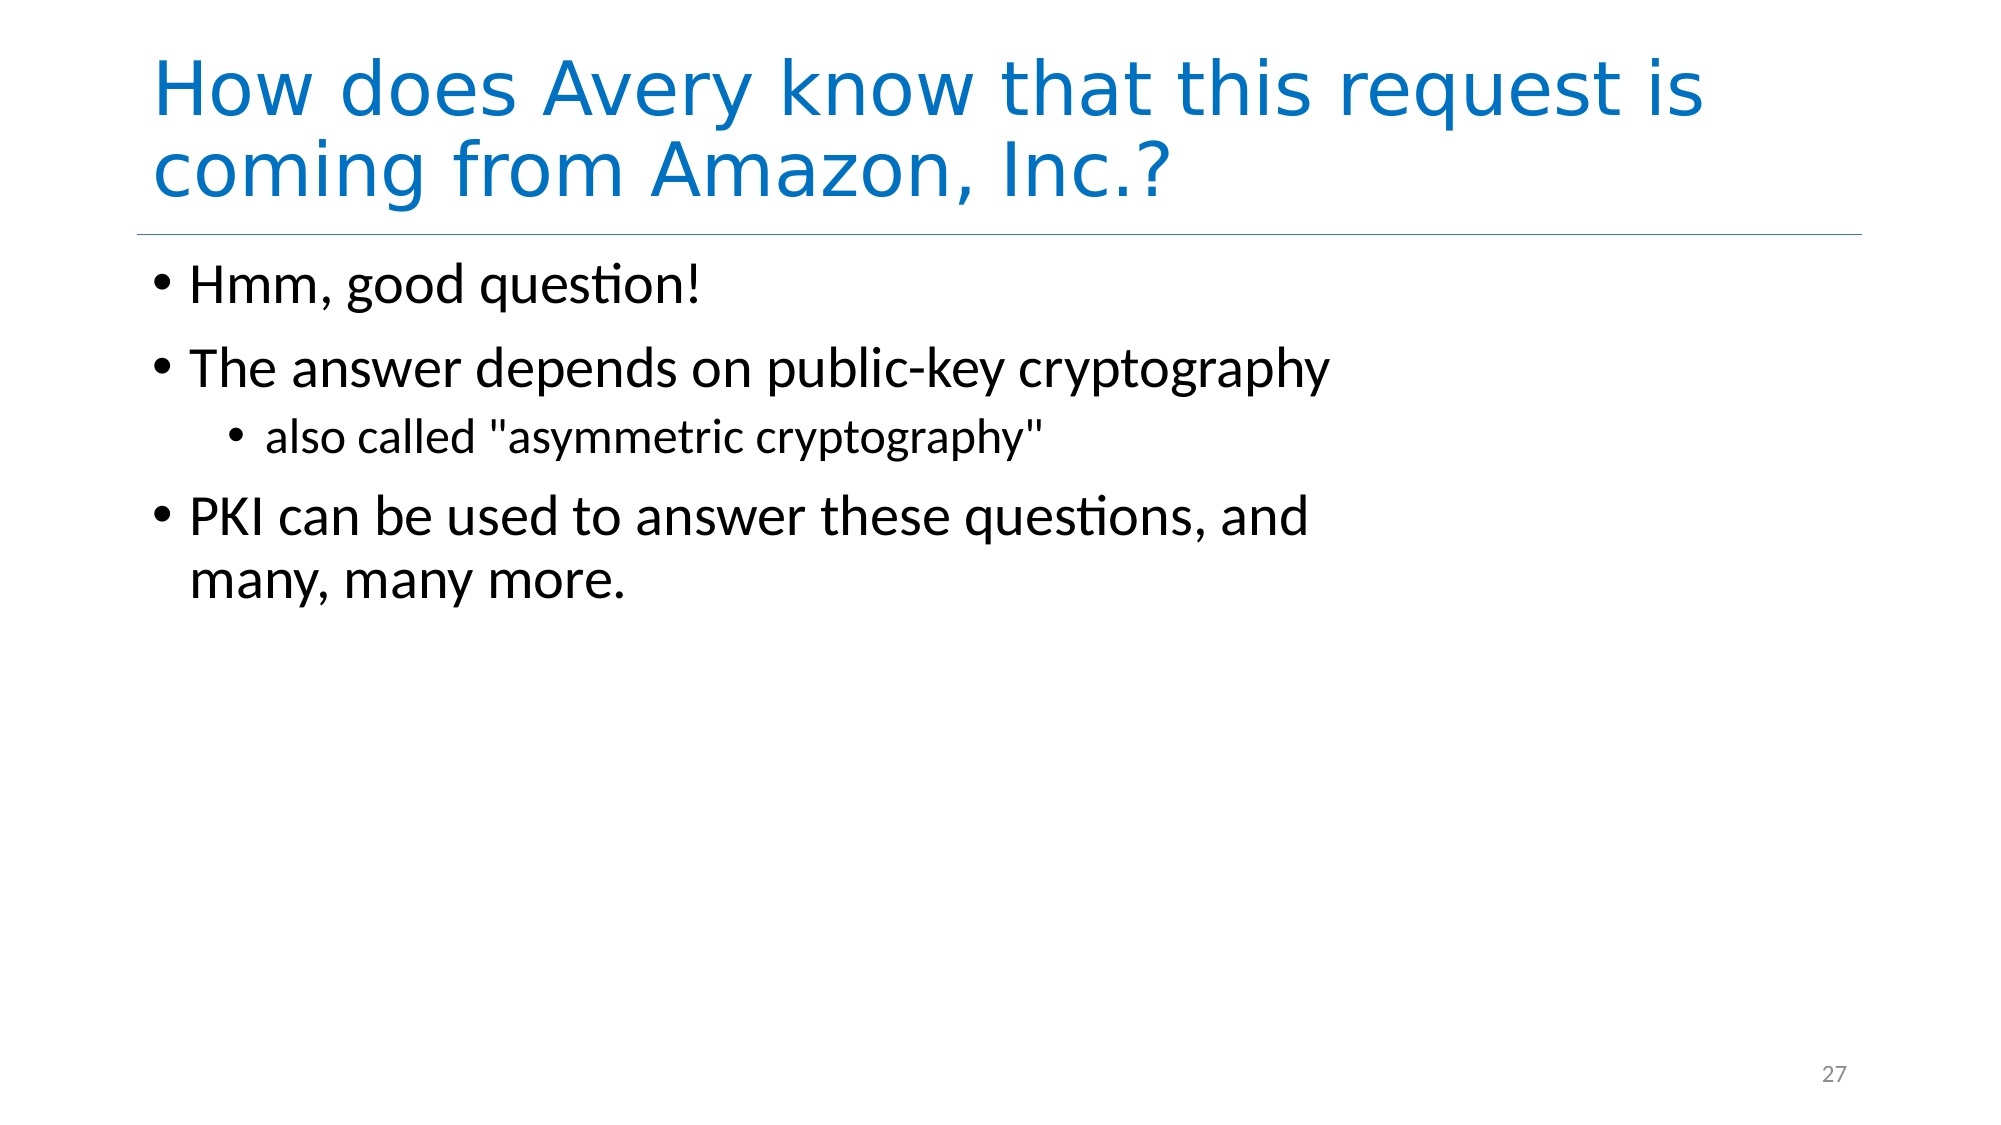

# How does Avery know that this request is coming from Amazon, Inc.?
Hmm, good question!
The answer depends on public-key cryptography
also called "asymmetric cryptography"
PKI can be used to answer these questions, and many, many more.

27